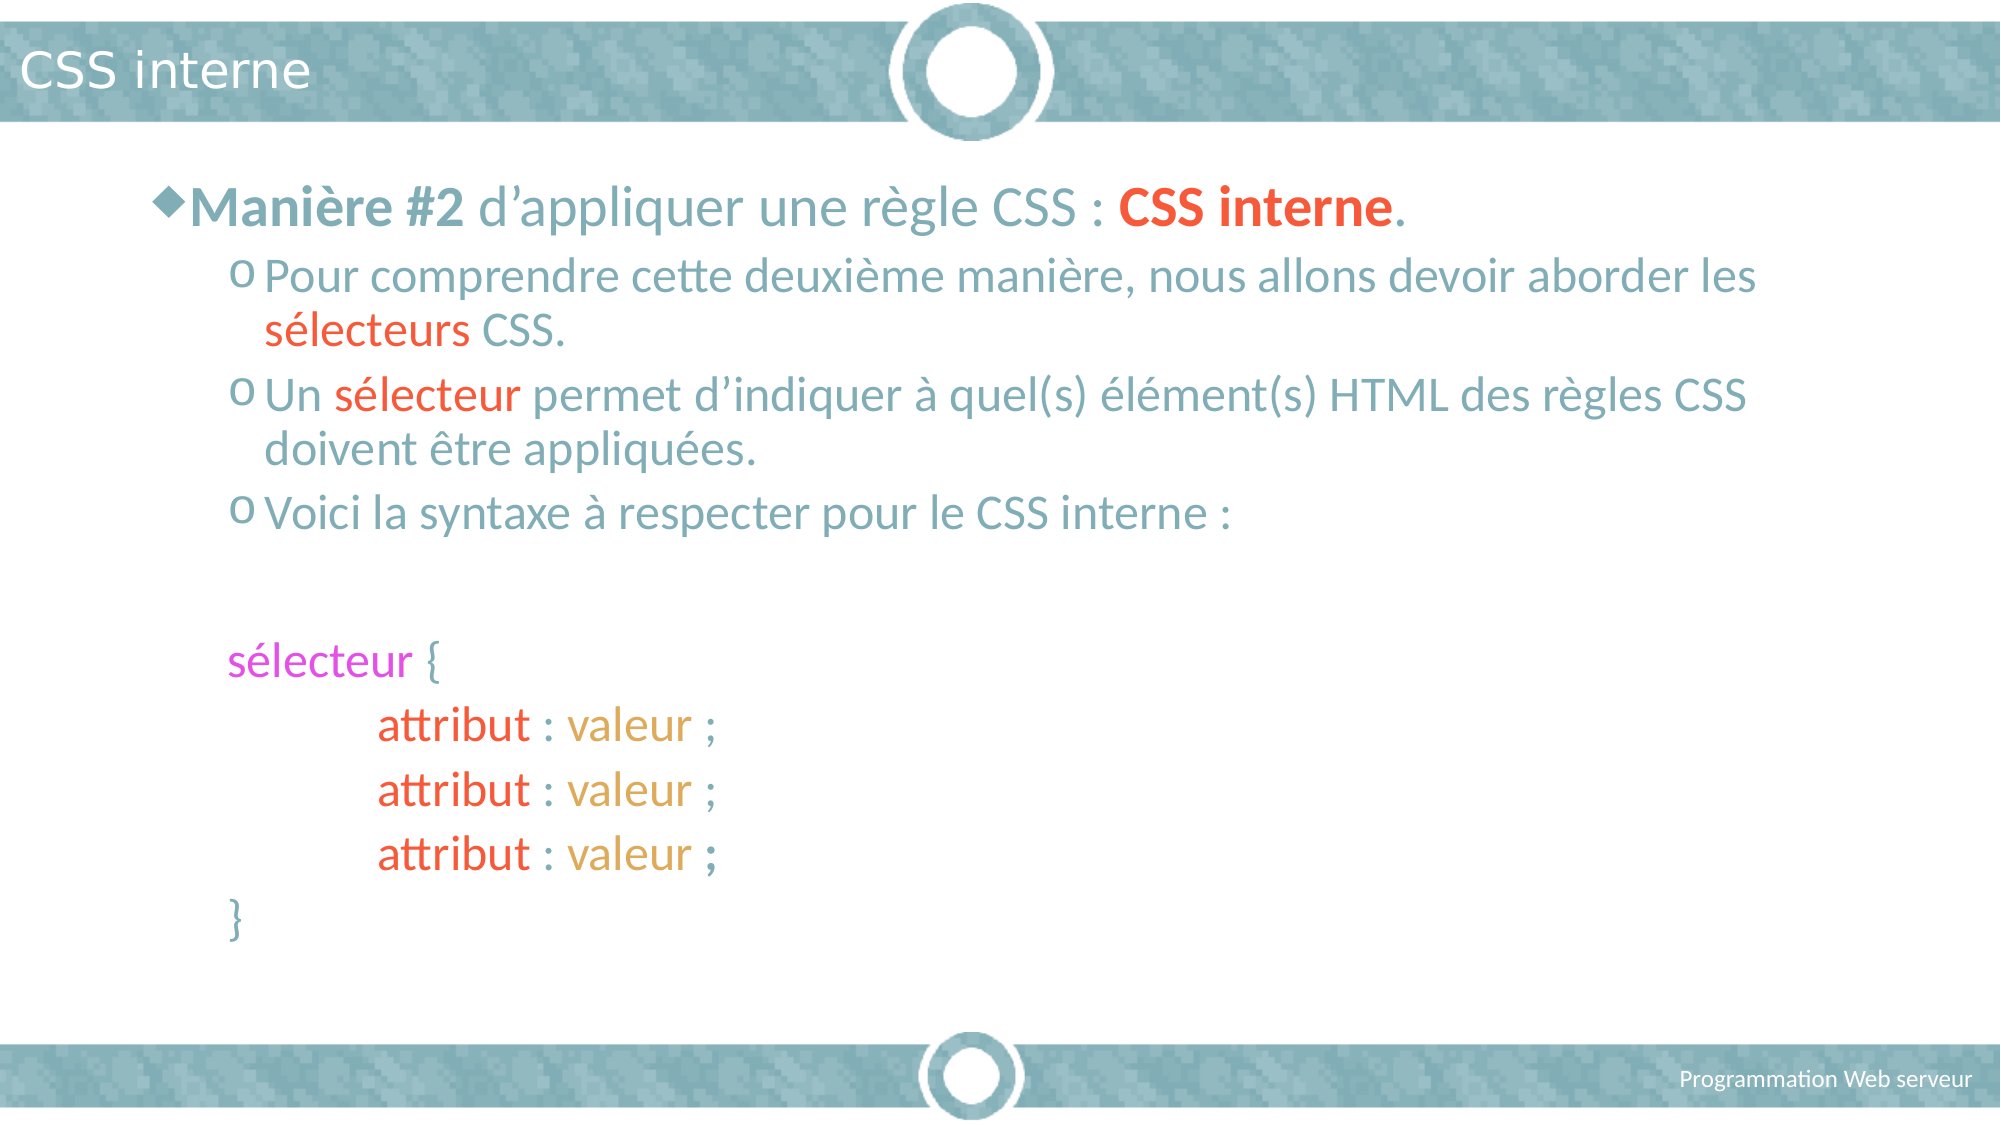

# CSS interne
Manière #2 d’appliquer une règle CSS : CSS interne.
Pour comprendre cette deuxième manière, nous allons devoir aborder les sélecteurs CSS.
Un sélecteur permet d’indiquer à quel(s) élément(s) HTML des règles CSS doivent être appliquées.
Voici la syntaxe à respecter pour le CSS interne :

sélecteur {
	attribut : valeur ;
	attribut : valeur ;
	attribut : valeur ;
}